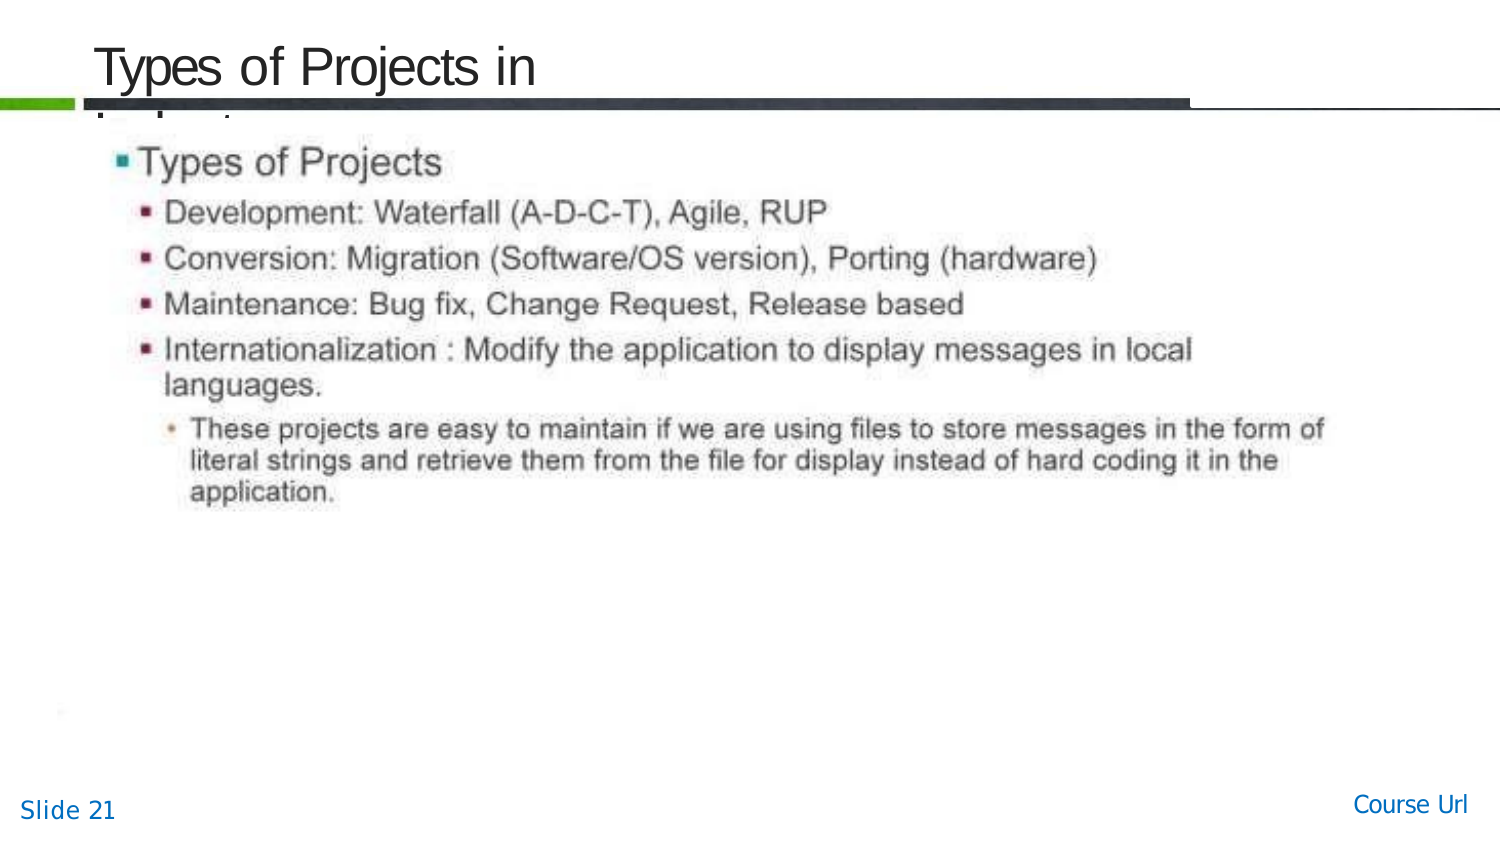

# Types of Projects in Industry

|  |
| --- |
|  |
|  |
|  |
|  |
|  |
LIVEOnlineClass
Class Recording in LMS  24/7 Post ClassSupport  Module Wise Quiz  Project Work

Verifiable Certificate

Course Url
Slide 21